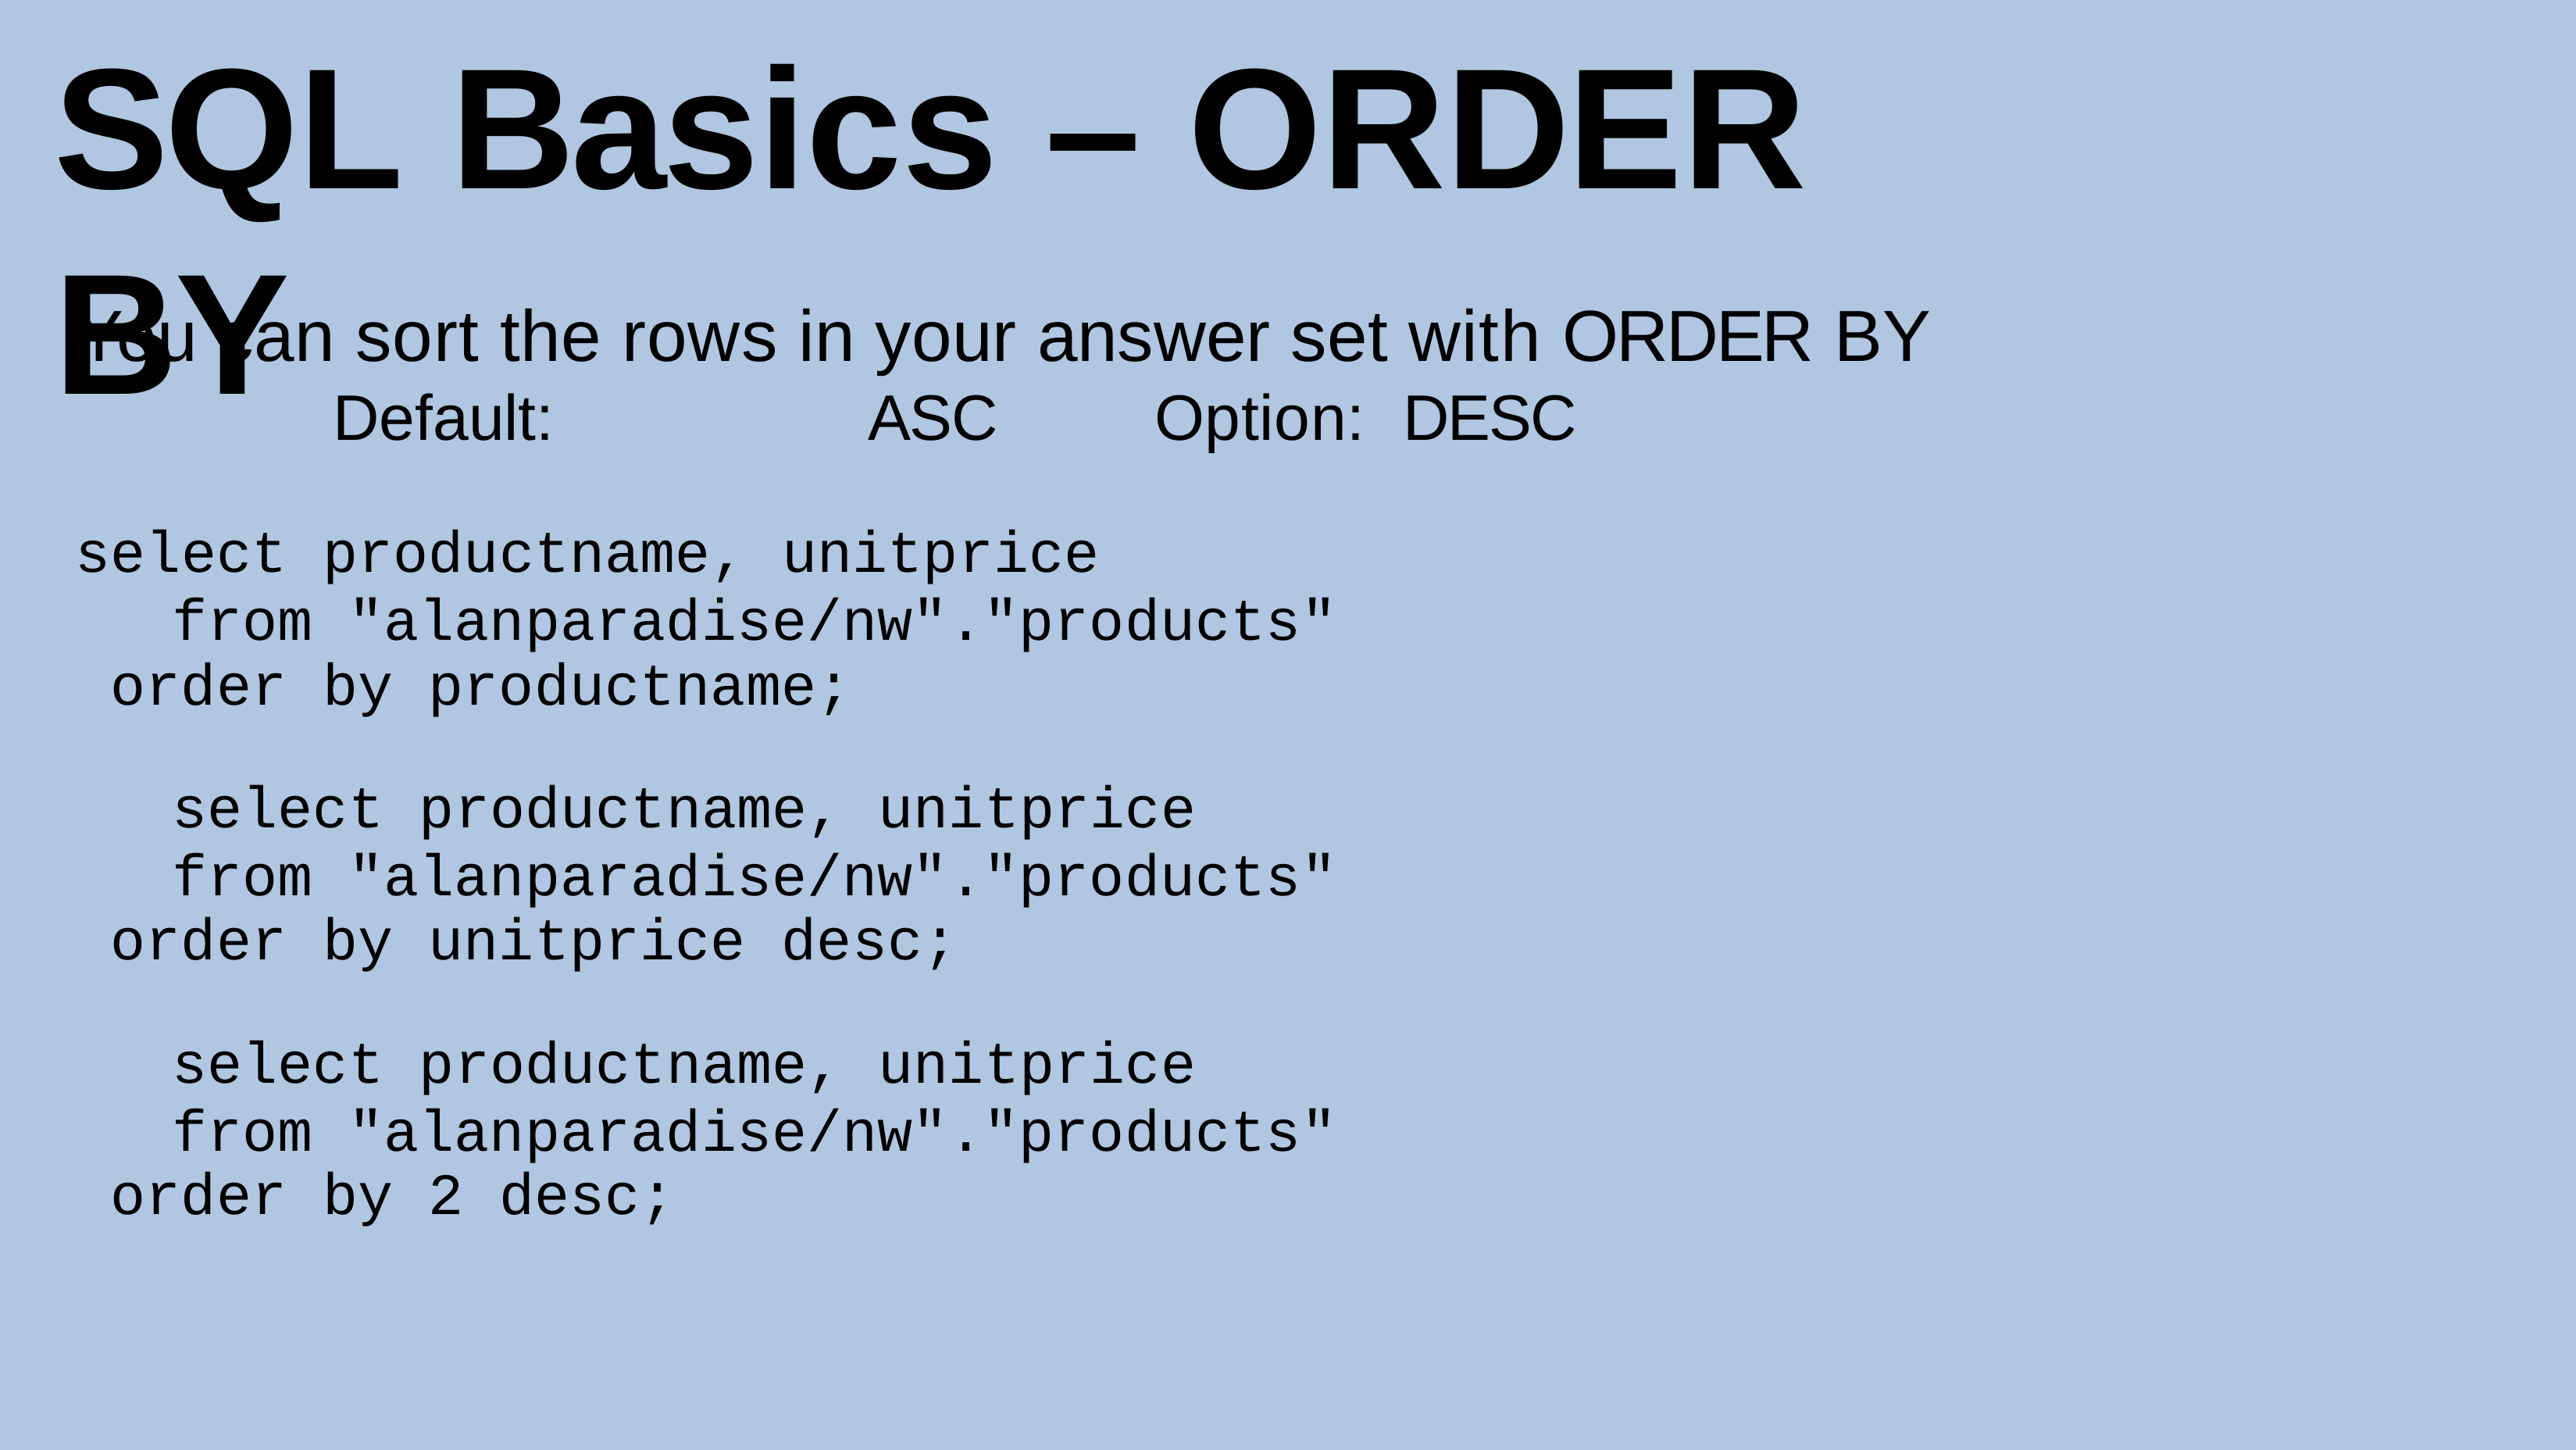

# SQL Basics – ORDER BY
You can sort the rows in your answer set with ORDER BY
Default:	ASC	Option:	DESC
select productname, unitprice
from "alanparadise/nw"."products"  order by productname;
select productname, unitprice
from "alanparadise/nw"."products"  order by unitprice desc;
select productname, unitprice
from "alanparadise/nw"."products"  order by 2 desc;